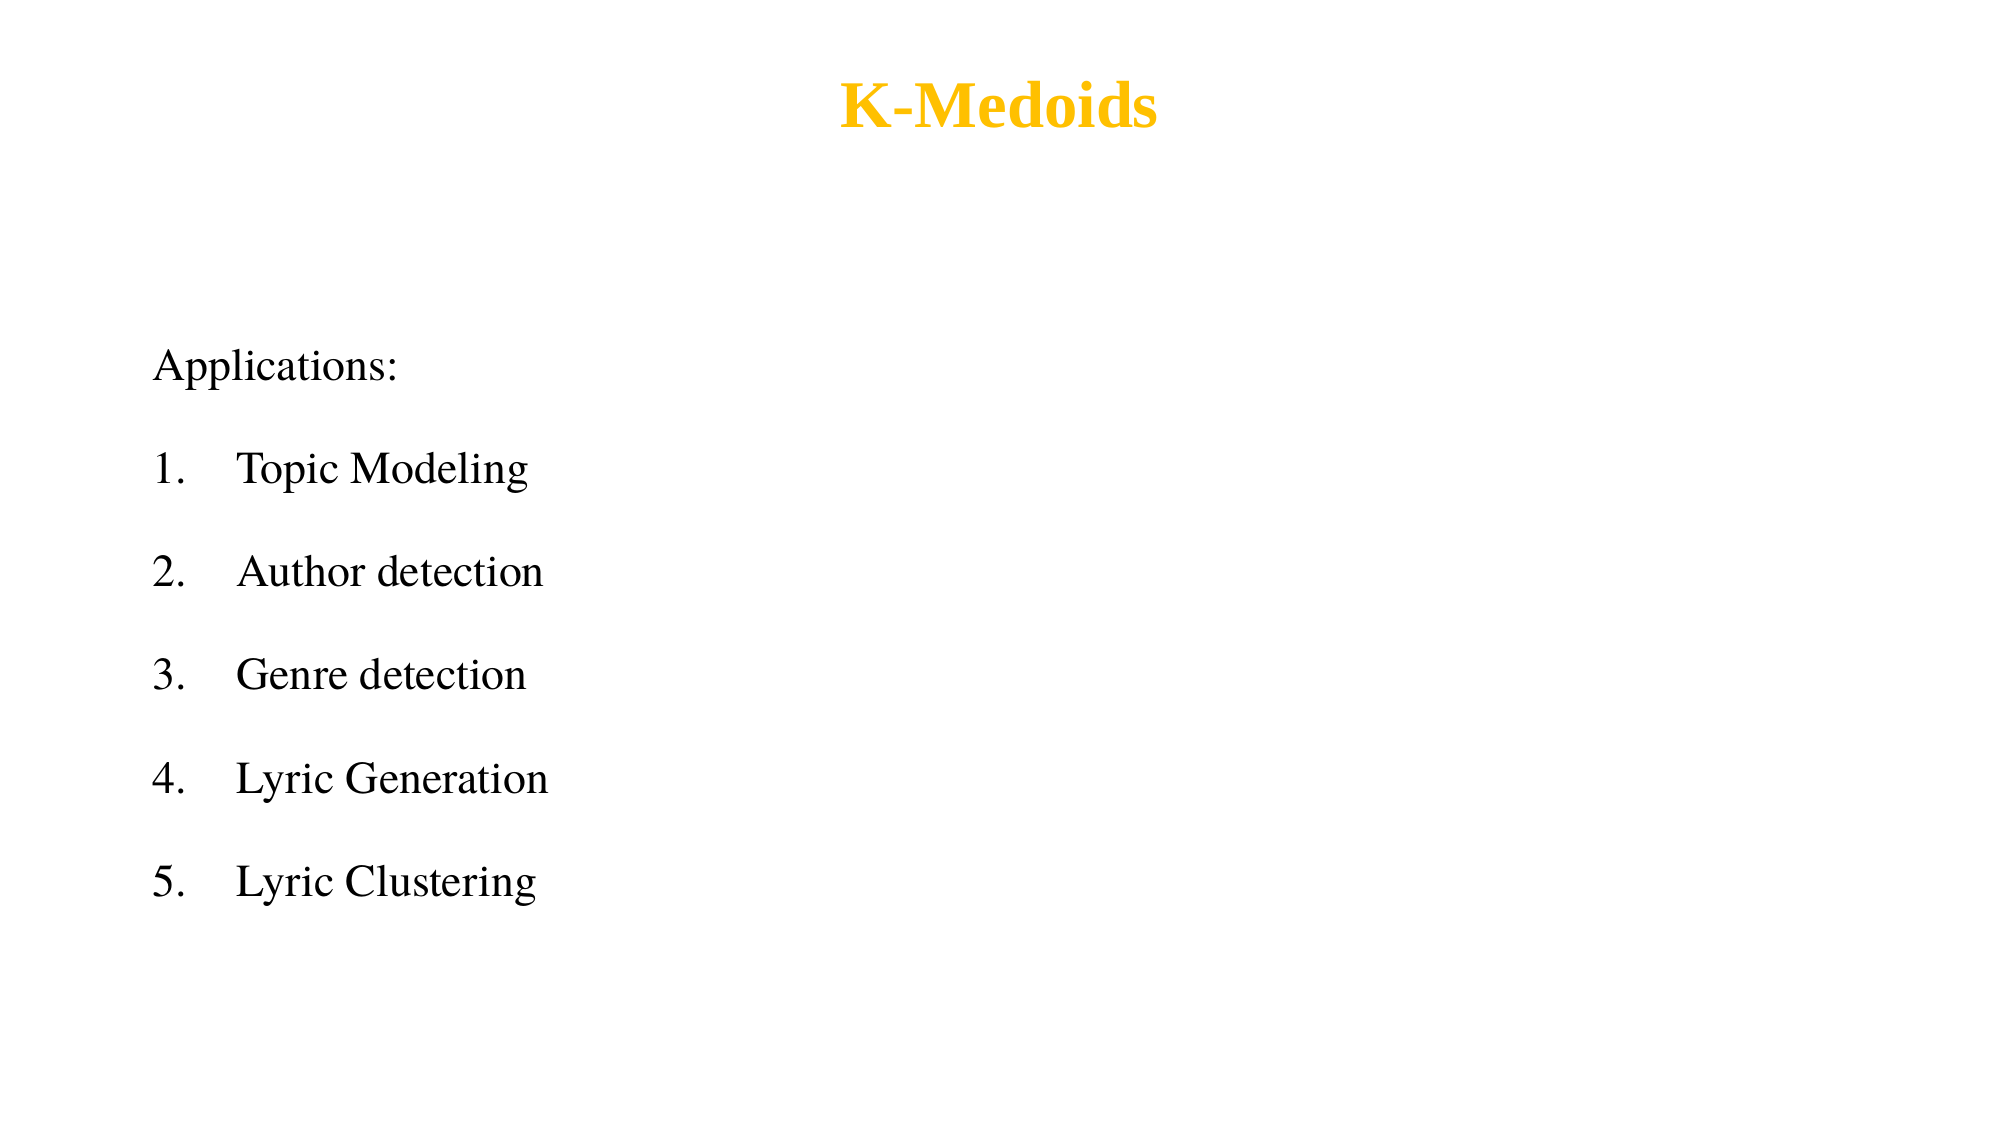

K-Medoids
Applications:
Topic Modeling
Author detection
Genre detection
Lyric Generation
Lyric Clustering